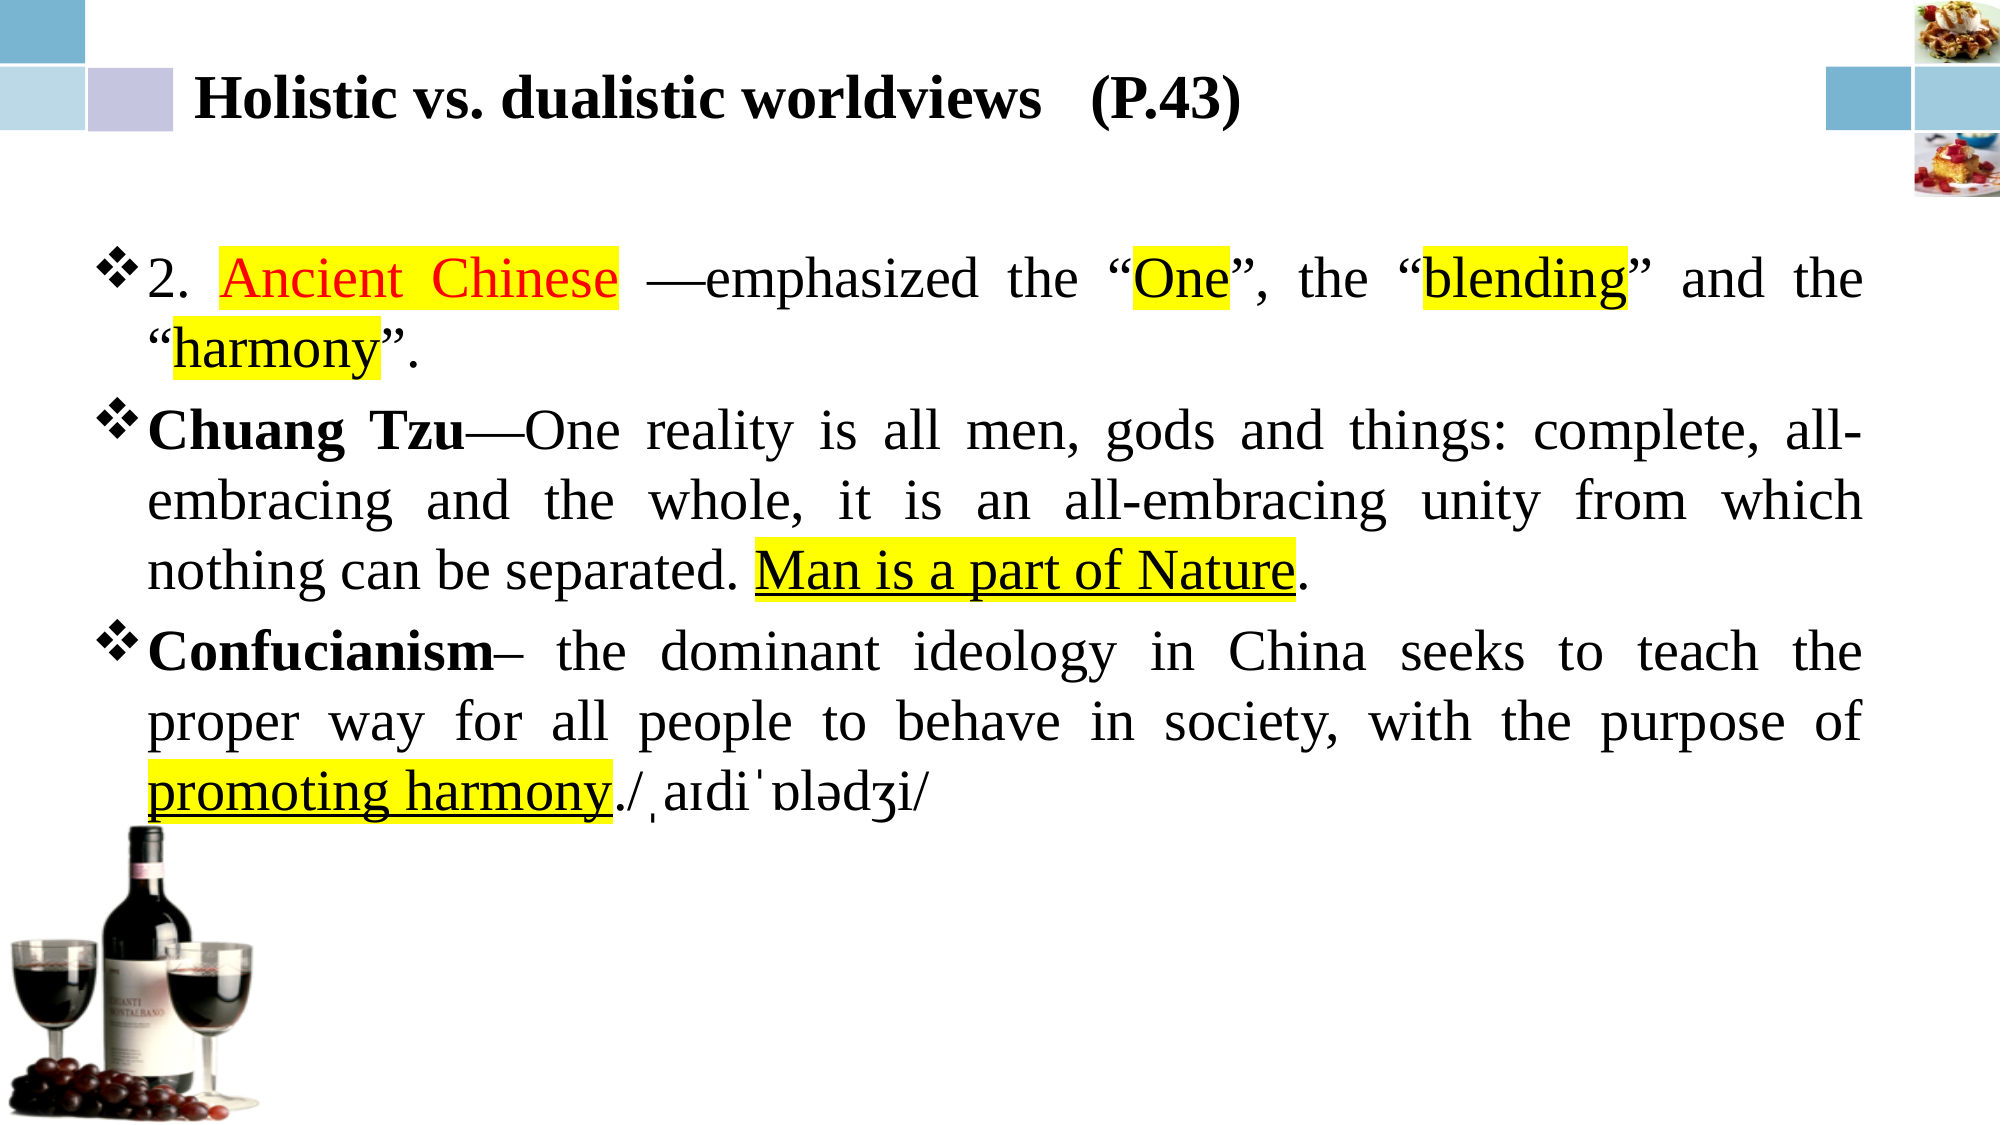

# Holistic vs. dualistic worldviews   (P.43)
2. Ancient Chinese —emphasized the “One”, the “blending” and the “harmony”.
Chuang Tzu—One reality is all men, gods and things: complete, all-embracing and the whole, it is an all-embracing unity from which nothing can be separated. Man is a part of Nature.
Confucianism– the dominant ideology in China seeks to teach the proper way for all people to behave in society, with the purpose of promoting harmony./ˌaɪdiˈɒlədʒi/